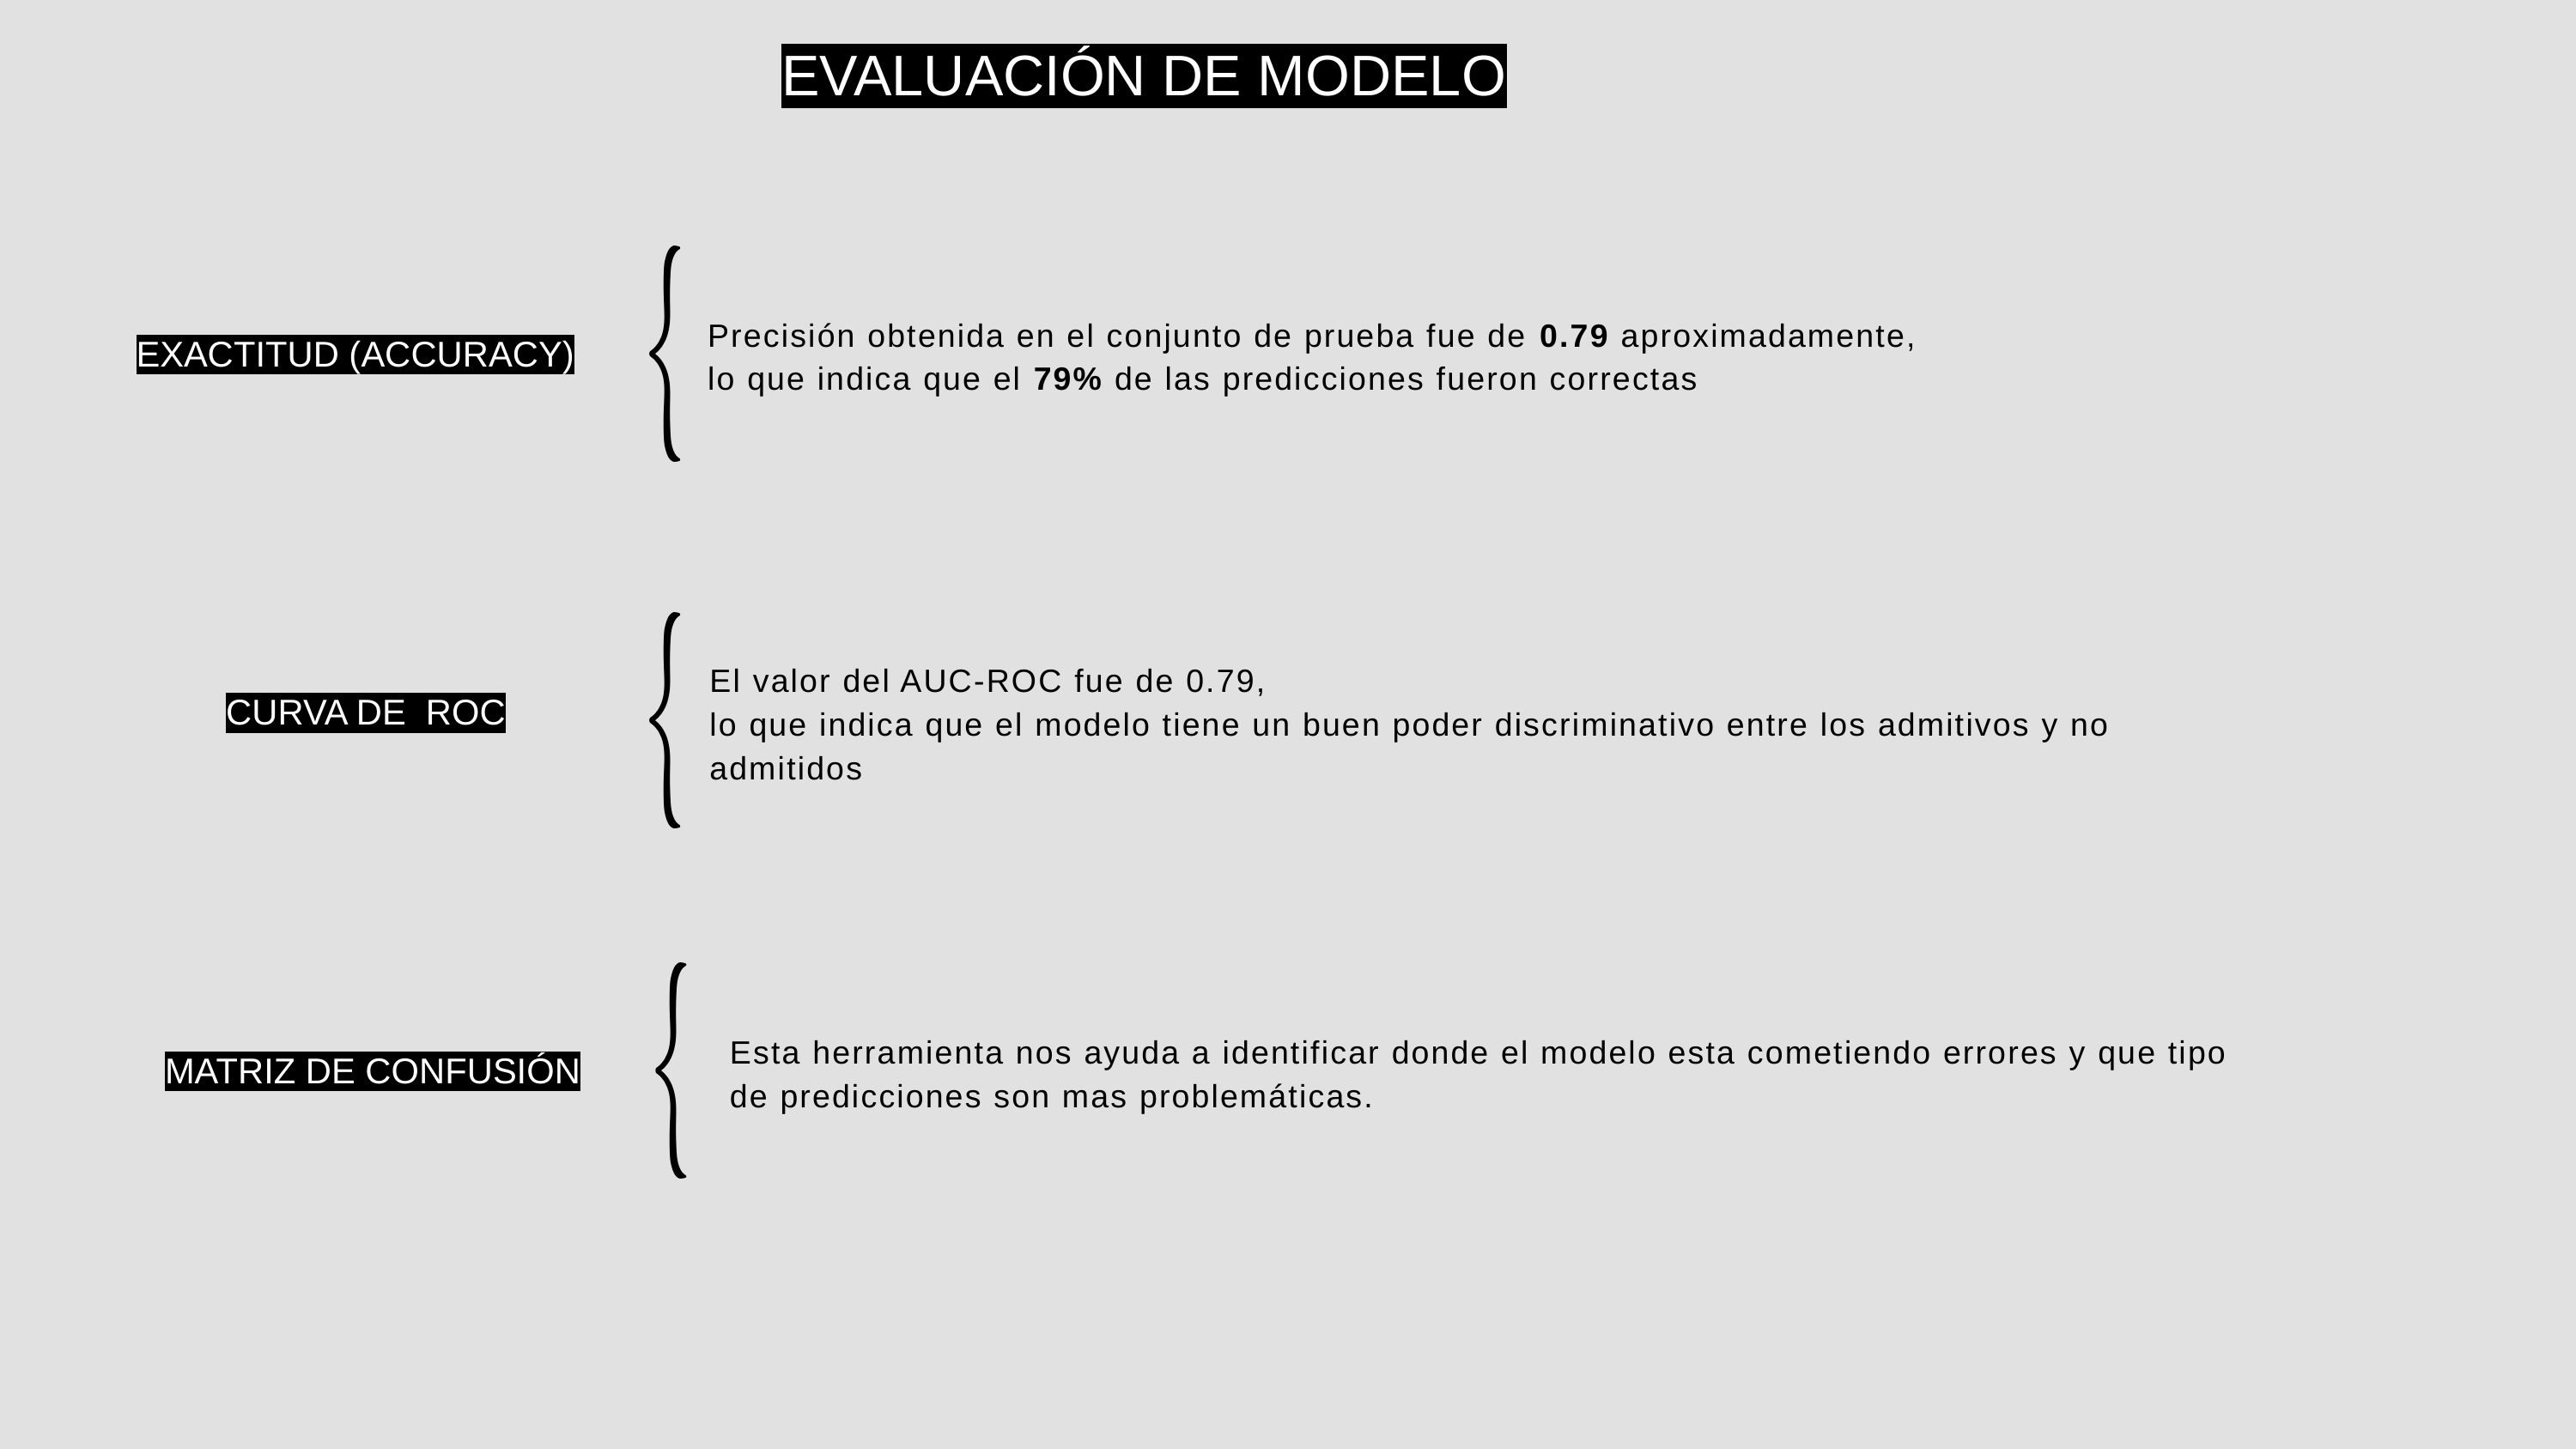

EVALUACIÓN DE MODELO

Precisión obtenida en el conjunto de prueba fue de 0.79 aproximadamente,
lo que indica que el 79% de las predicciones fueron correctas
EXACTITUD (ACCURACY)

El valor del AUC-ROC fue de 0.79,
lo que indica que el modelo tiene un buen poder discriminativo entre los admitivos y no admitidos
CURVA DE  ROC

Esta herramienta nos ayuda a identificar donde el modelo esta cometiendo errores y que tipo de predicciones son mas problemáticas.
MATRIZ DE CONFUSIÓN